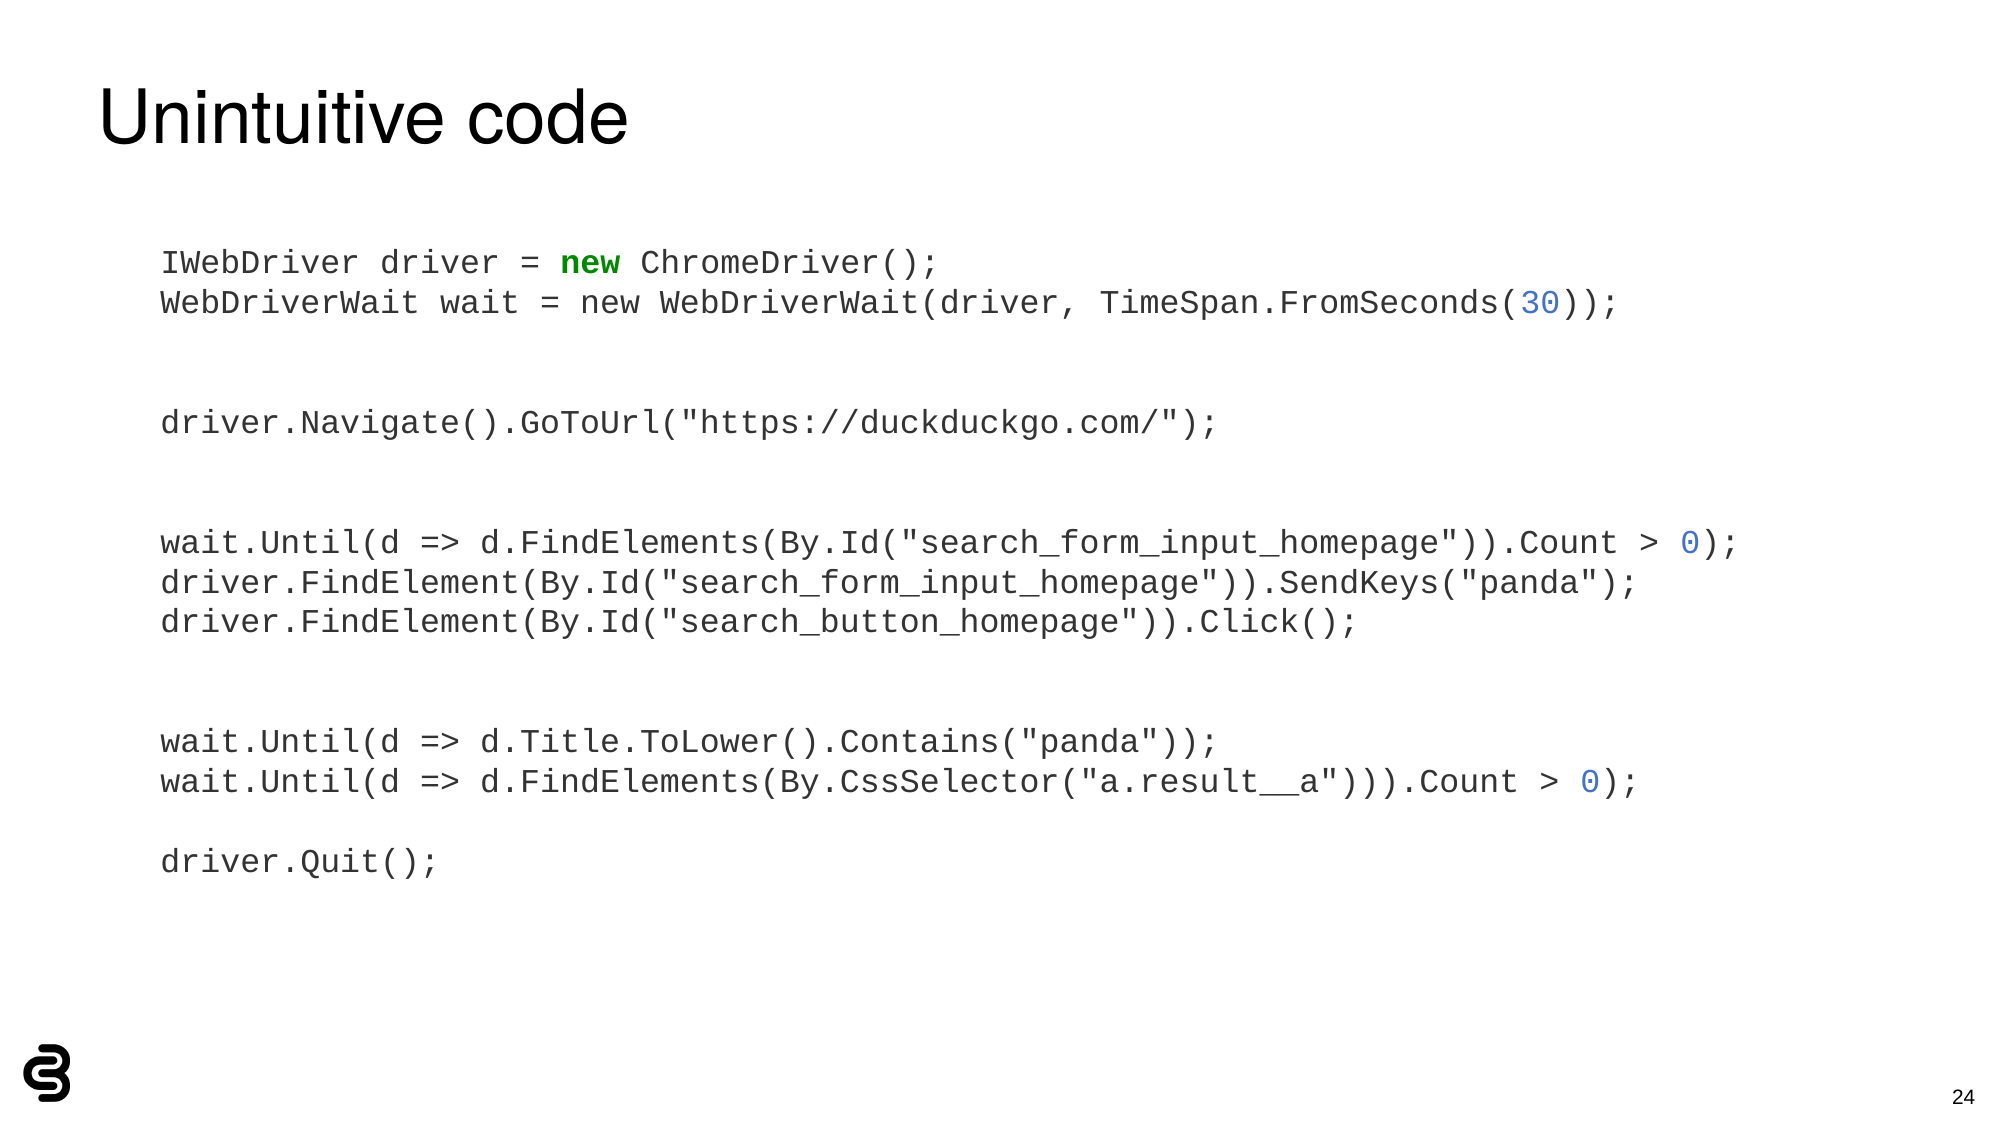

# Unintuitive code
IWebDriver driver = new ChromeDriver();
WebDriverWait wait = new WebDriverWait(driver, TimeSpan.FromSeconds(30));

driver.Navigate().GoToUrl("https://duckduckgo.com/");

wait.Until(d => d.FindElements(By.Id("search_form_input_homepage")).Count > 0);
driver.FindElement(By.Id("search_form_input_homepage")).SendKeys("panda");
driver.FindElement(By.Id("search_button_homepage")).Click();

wait.Until(d => d.Title.ToLower().Contains("panda"));
wait.Until(d => d.FindElements(By.CssSelector("a.result__a"))).Count > 0);
driver.Quit();